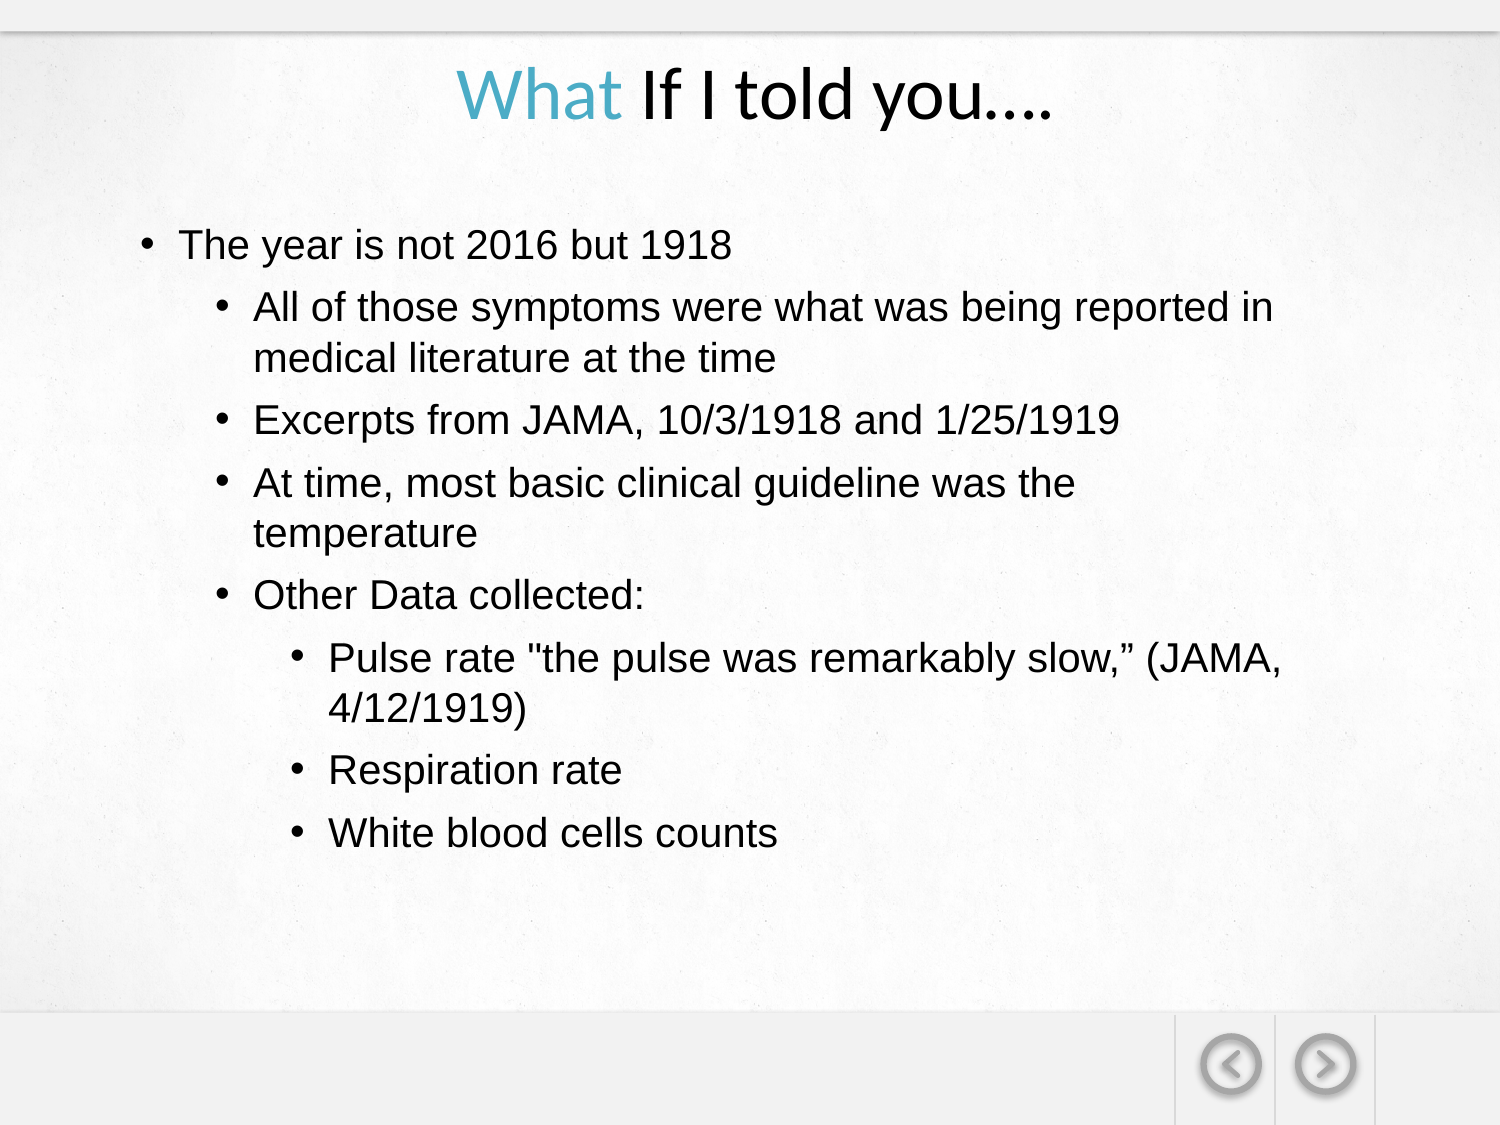

What If I told you….
The year is not 2016 but 1918
All of those symptoms were what was being reported in medical literature at the time
Excerpts from JAMA, 10/3/1918 and 1/25/1919
At time, most basic clinical guideline was the temperature
Other Data collected:
Pulse rate "the pulse was remarkably slow,” (JAMA, 4/12/1919)
Respiration rate
White blood cells counts